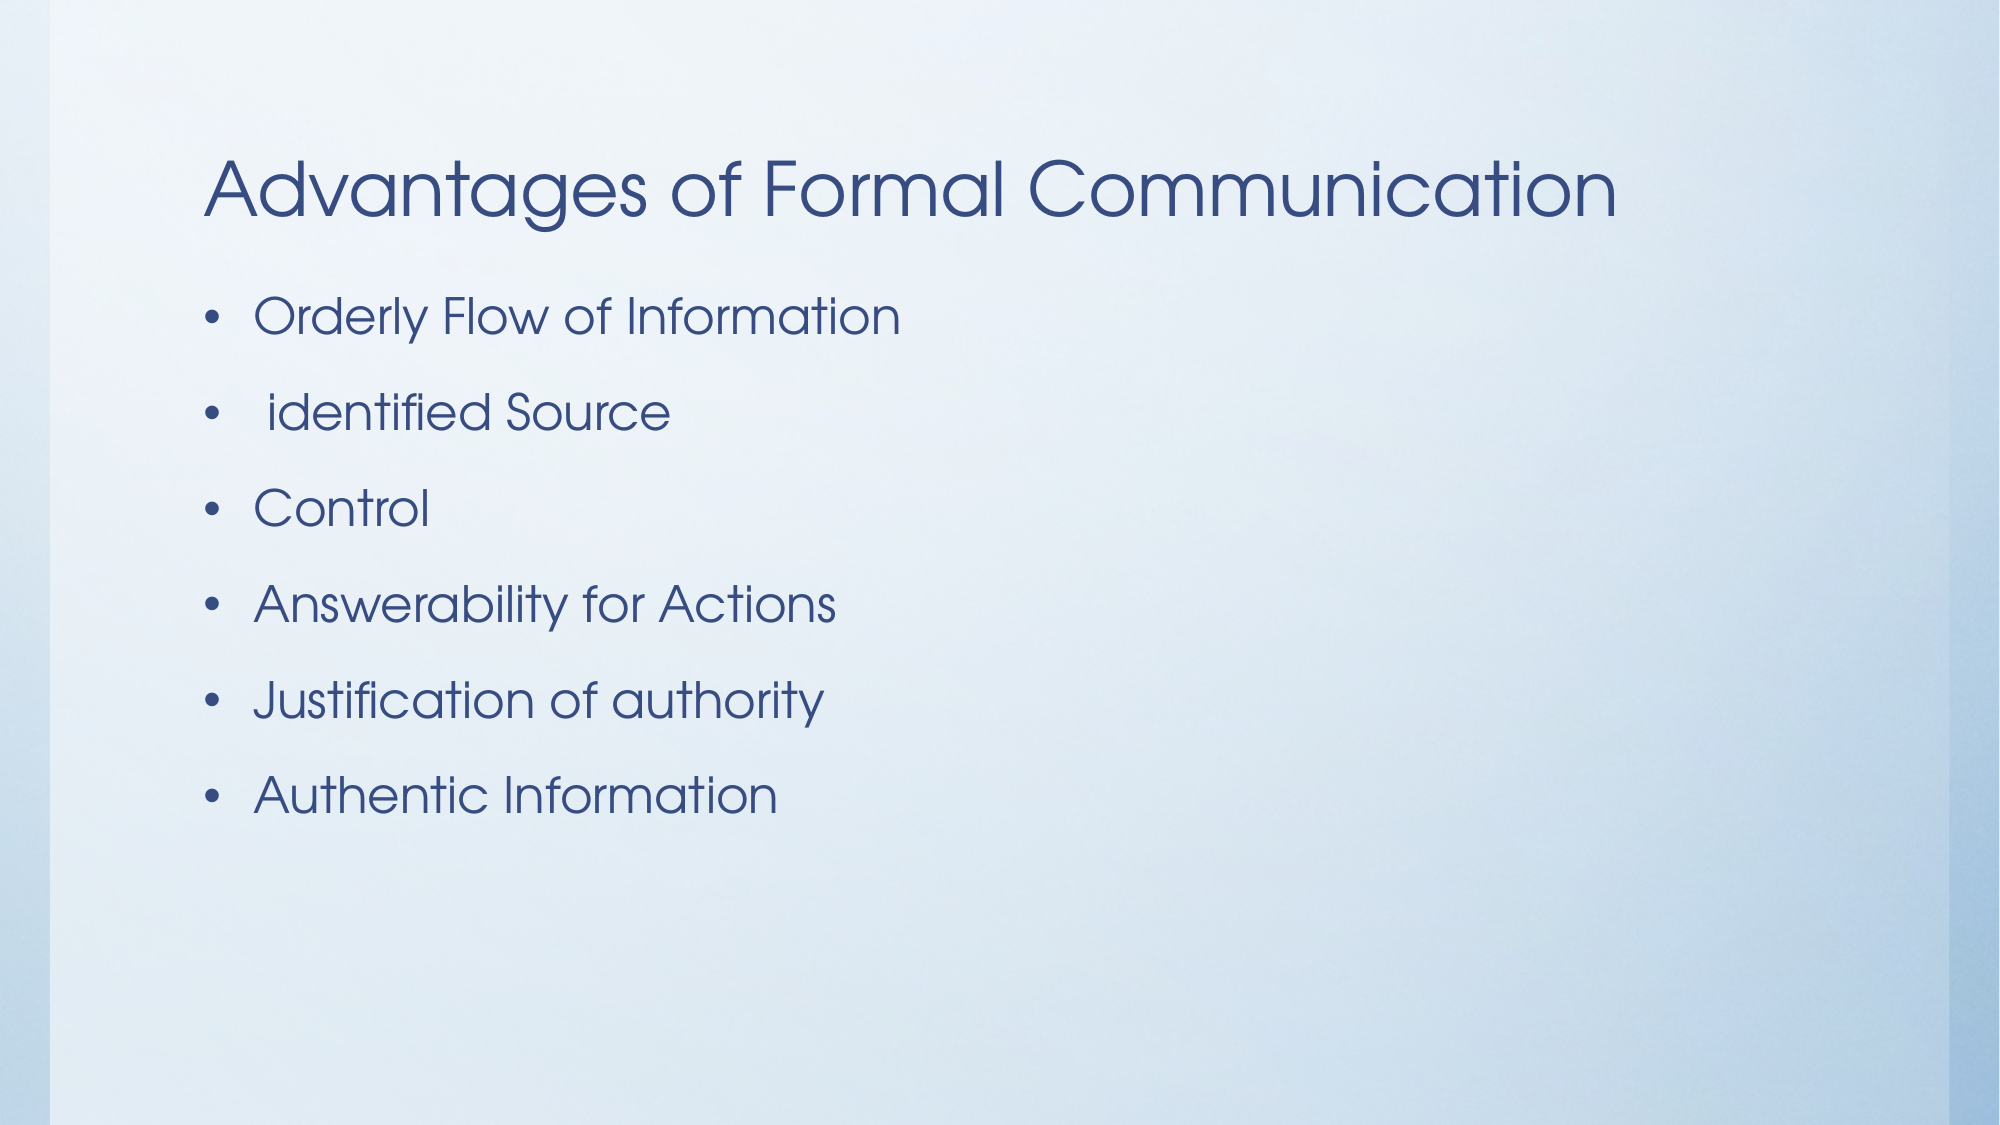

# Advantages of Formal Communication
Orderly Flow of Information
 identified Source
Control
Answerability for Actions
Justification of authority
Authentic Information